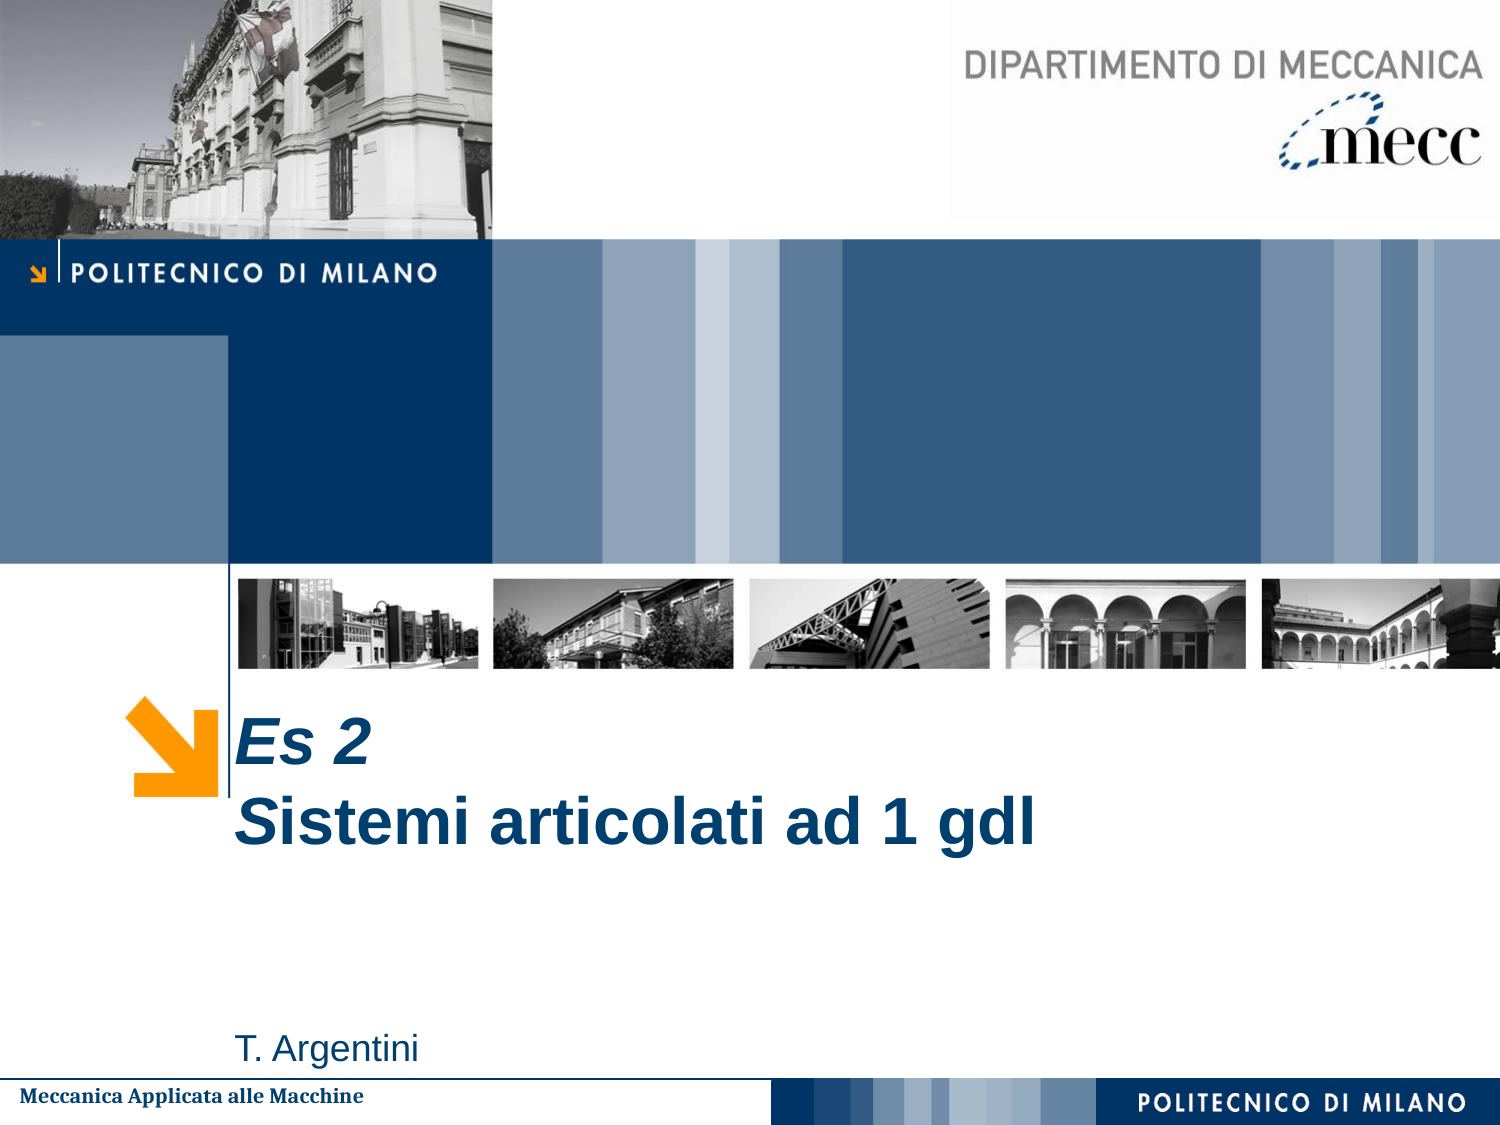

# Es 2 Sistemi articolati ad 1 gdl
T. Argentini